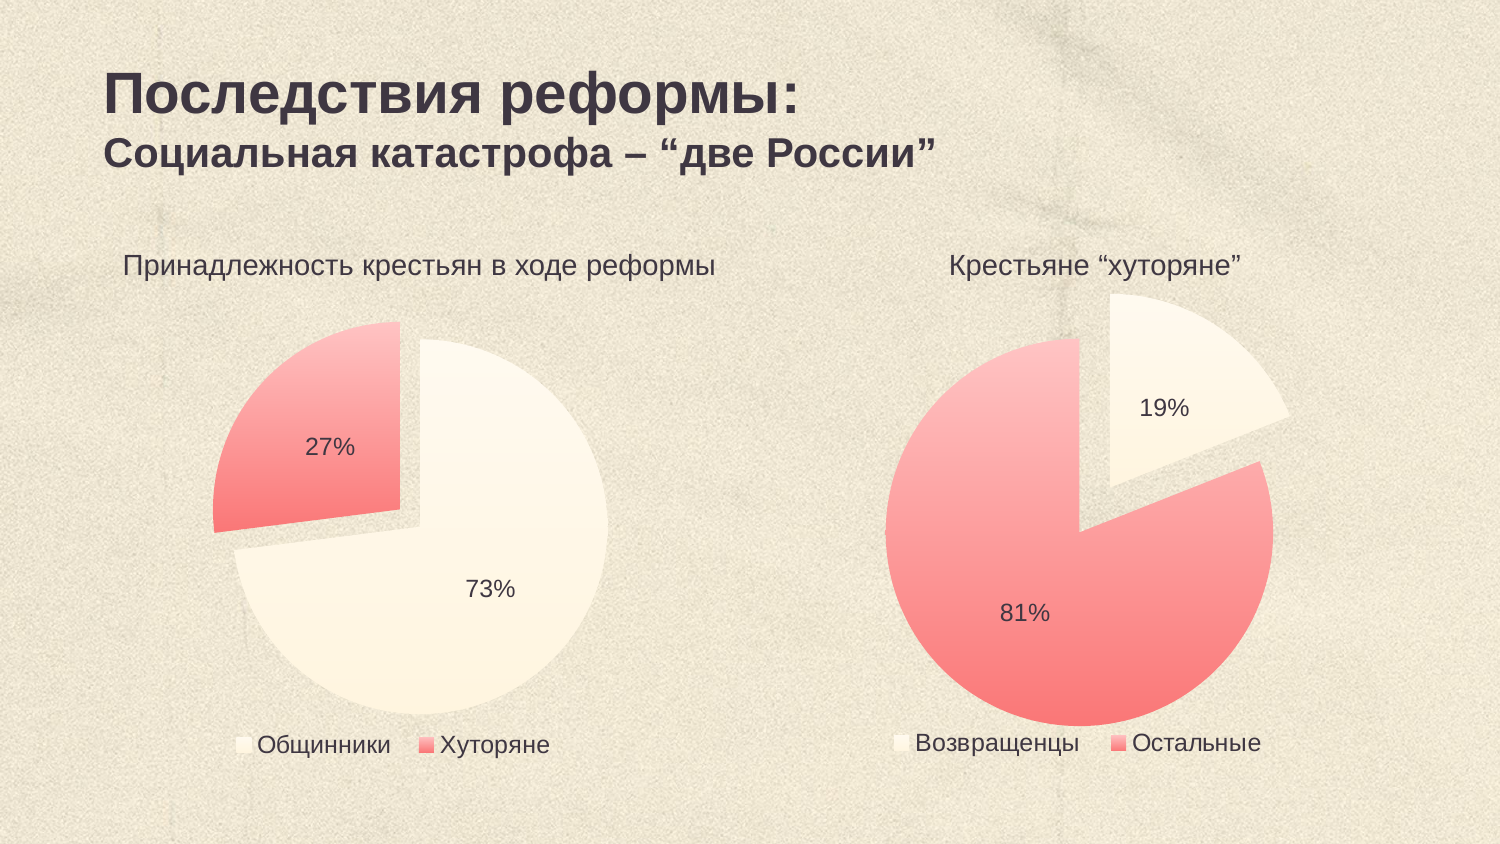

# Последствия реформы: Социальная катастрофа – “две России”
Крестьяне “хуторяне”
Принадлежность крестьян в ходе реформы

### Chart

| Category | Хуторяне |
|---|---|
| Возвращенцы | 0.19 |
| Остальные | 0.81 |

### Chart

| Category | Крестьяне |
|---|---|
| Общинники | 0.73 |
| Хуторяне | 0.27 |